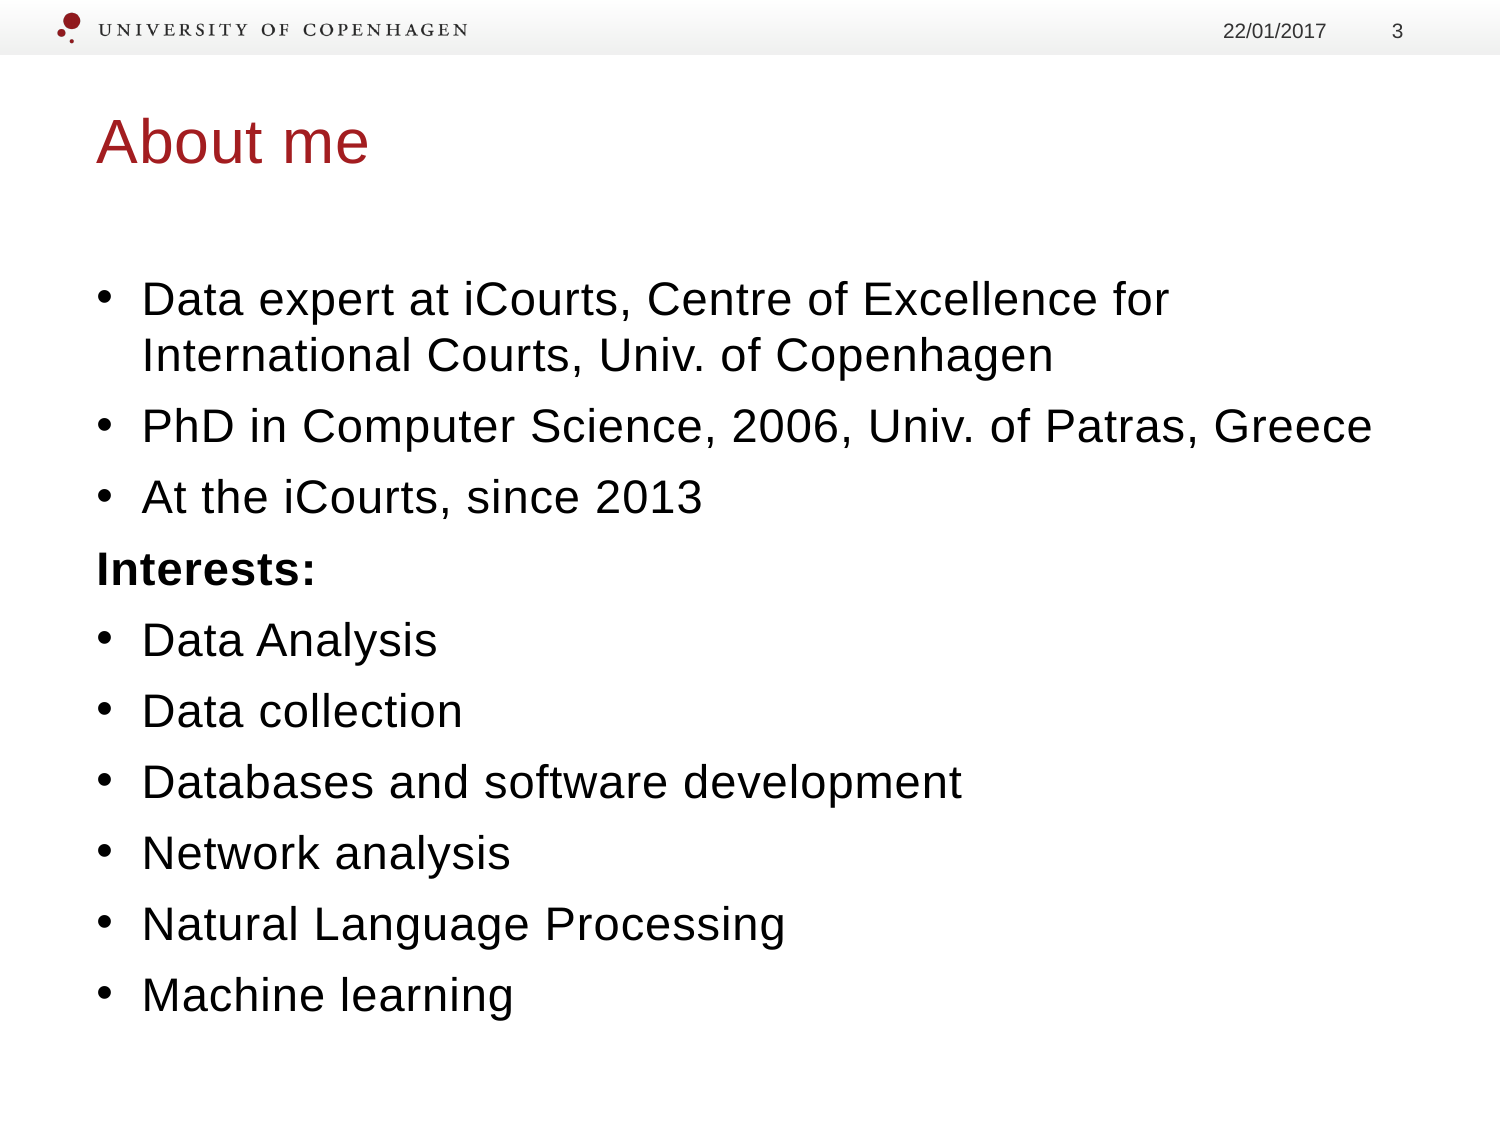

22/01/2017
3
# About me
Data expert at iCourts, Centre of Excellence for International Courts, Univ. of Copenhagen
PhD in Computer Science, 2006, Univ. of Patras, Greece
At the iCourts, since 2013
Interests:
Data Analysis
Data collection
Databases and software development
Network analysis
Natural Language Processing
Machine learning